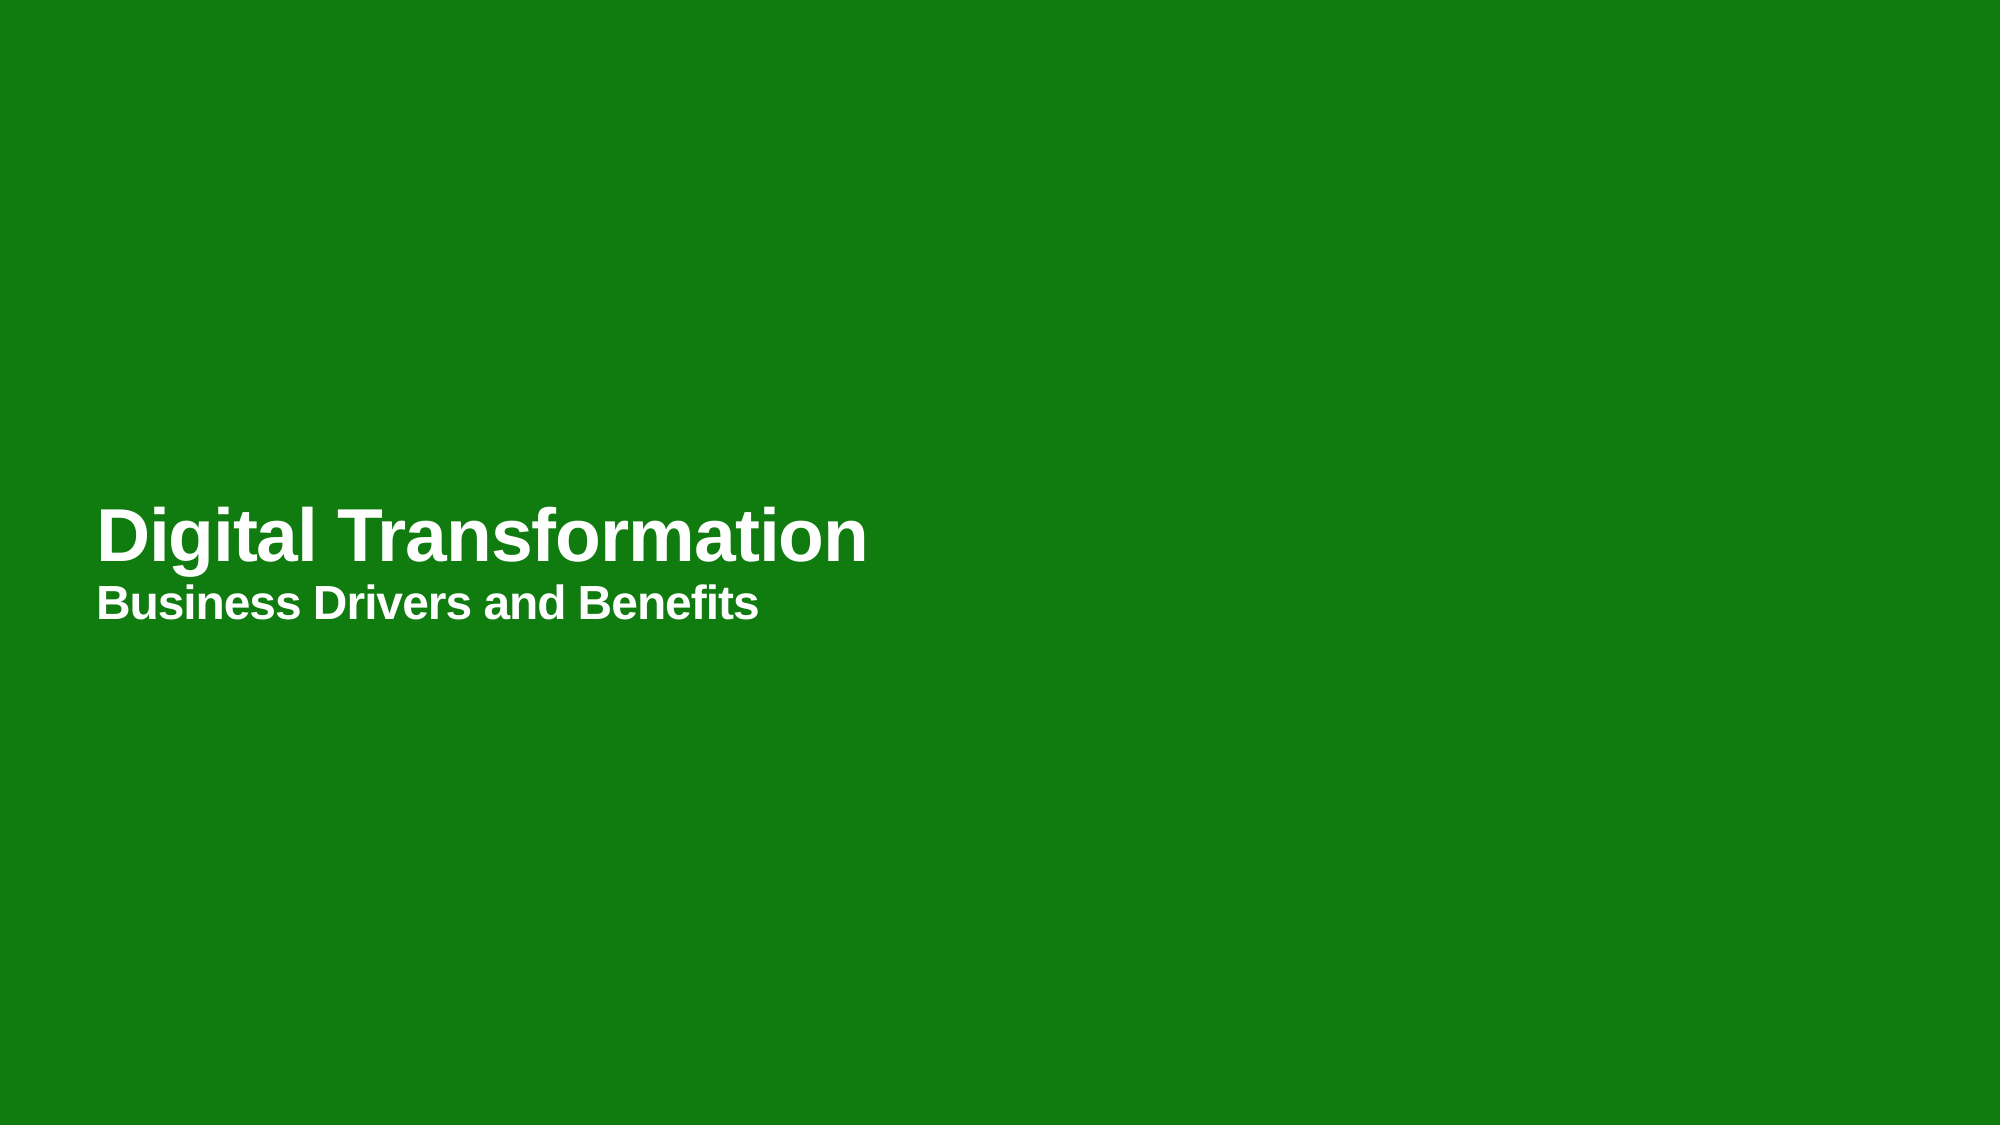

# Digital Transformation Business Drivers and Benefits